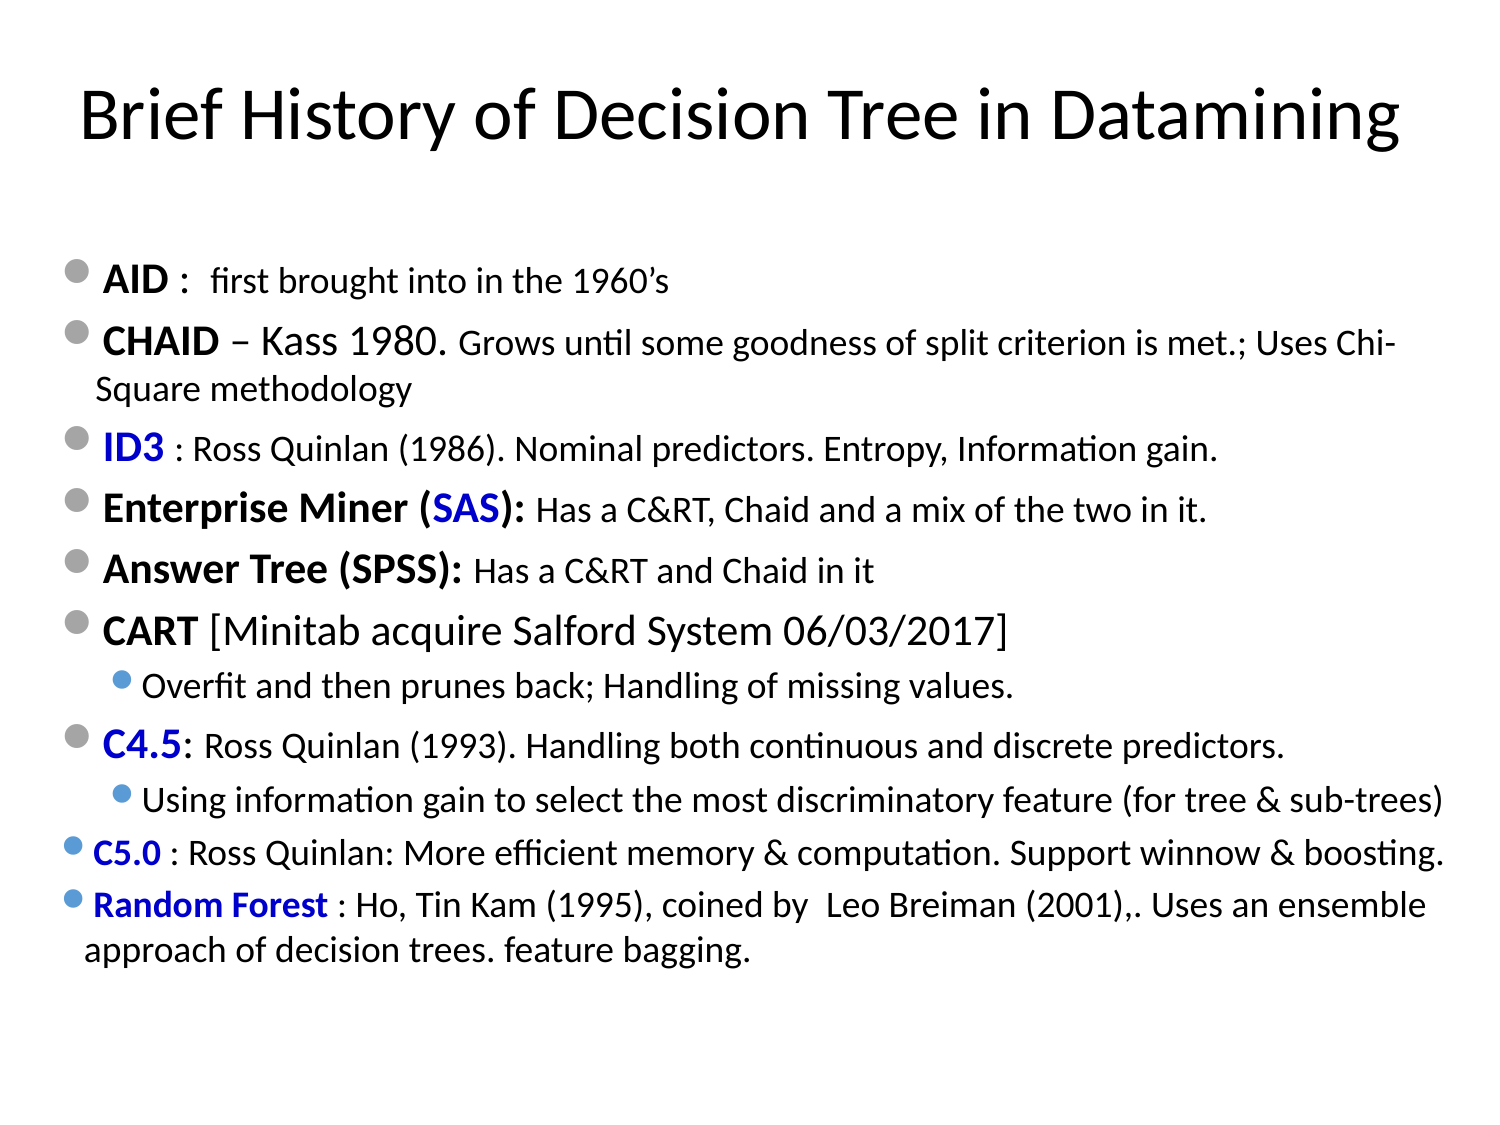

# Brief History of Decision Tree in Datamining
AID :  first brought into in the 1960’s
CHAID – Kass 1980. Grows until some goodness of split criterion is met.; Uses Chi-Square methodology
ID3 : Ross Quinlan (1986). Nominal predictors. Entropy, Information gain.
Enterprise Miner (SAS): Has a C&RT, Chaid and a mix of the two in it.
Answer Tree (SPSS): Has a C&RT and Chaid in it
CART [Minitab acquire Salford System 06/03/2017]
Overfit and then prunes back; Handling of missing values.
C4.5: Ross Quinlan (1993). Handling both continuous and discrete predictors.
Using information gain to select the most discriminatory feature (for tree & sub-trees)
C5.0 : Ross Quinlan: More efficient memory & computation. Support winnow & boosting.
Random Forest : Ho, Tin Kam (1995), coined by  Leo Breiman (2001),. Uses an ensemble approach of decision trees. feature bagging.